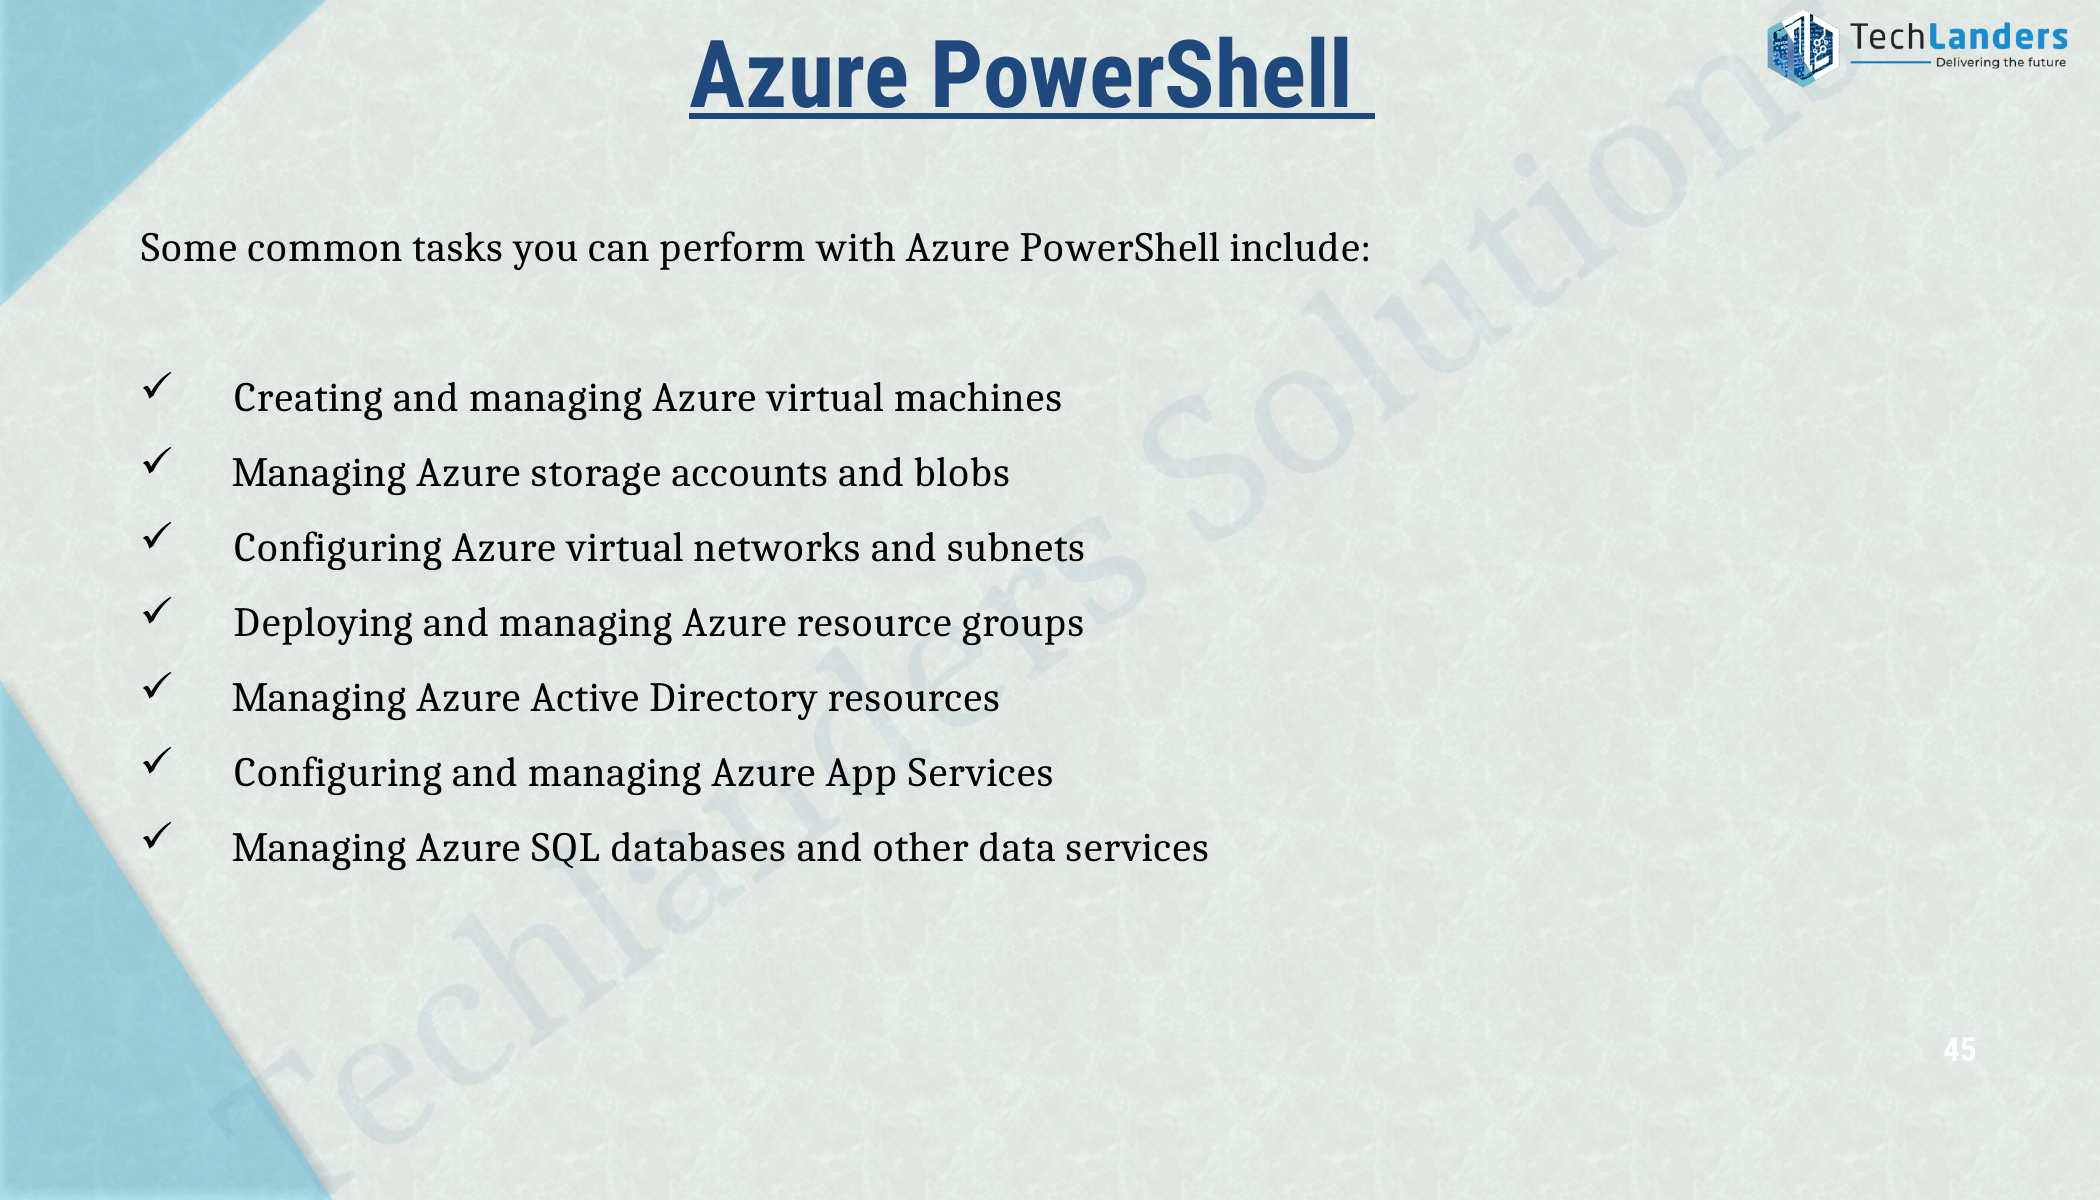

Azure PowerShell
Some common tasks you can perform with Azure PowerShell include:

    Creating and managing Azure virtual machines
    Managing Azure storage accounts and blobs
    Configuring Azure virtual networks and subnets
    Deploying and managing Azure resource groups
    Managing Azure Active Directory resources
    Configuring and managing Azure App Services
    Managing Azure SQL databases and other data services
45